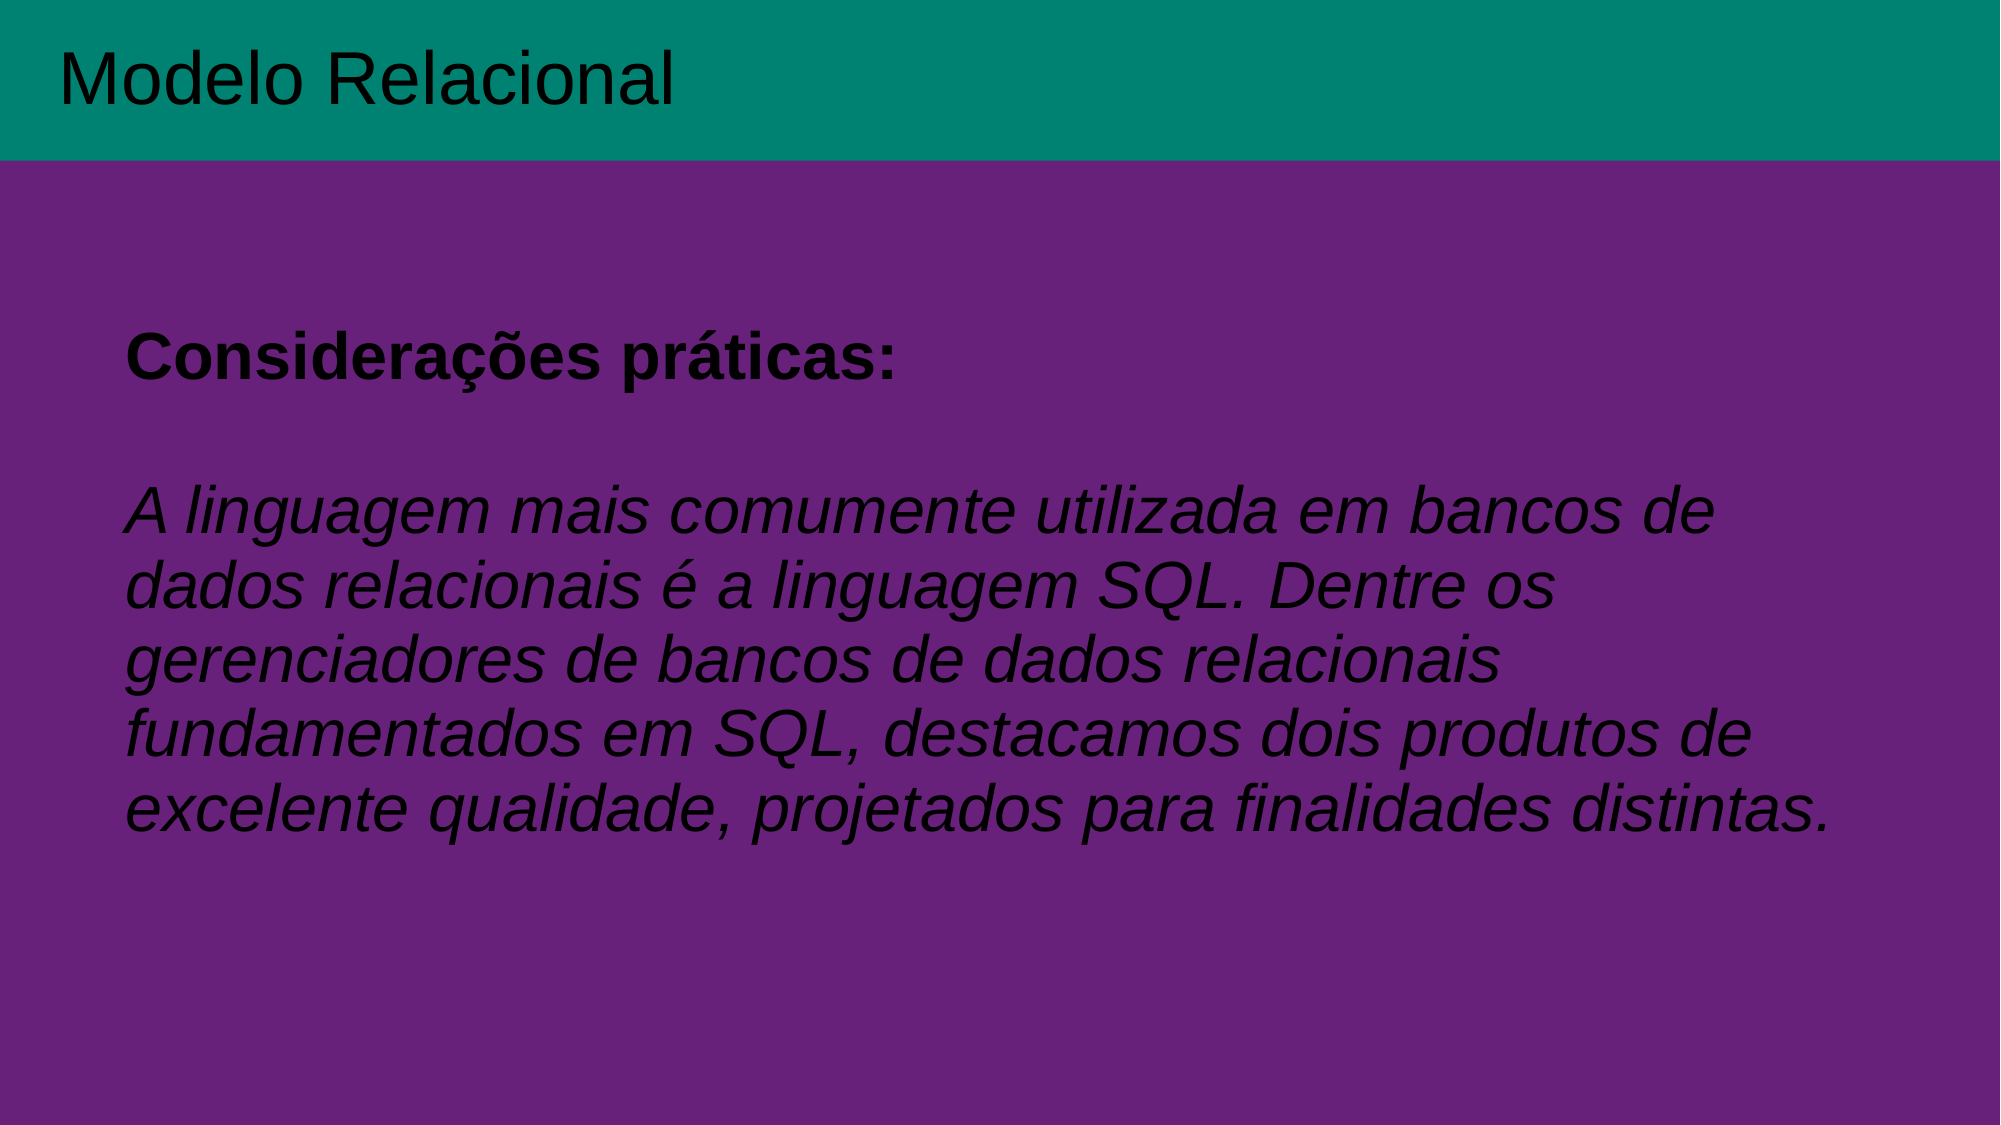

Modelo Relacional
Considerações práticas:
A linguagem mais comumente utilizada em bancos de dados relacionais é a linguagem SQL. Dentre os gerenciadores de bancos de dados relacionais fundamentados em SQL, destacamos dois produtos de excelente qualidade, projetados para finalidades distintas.